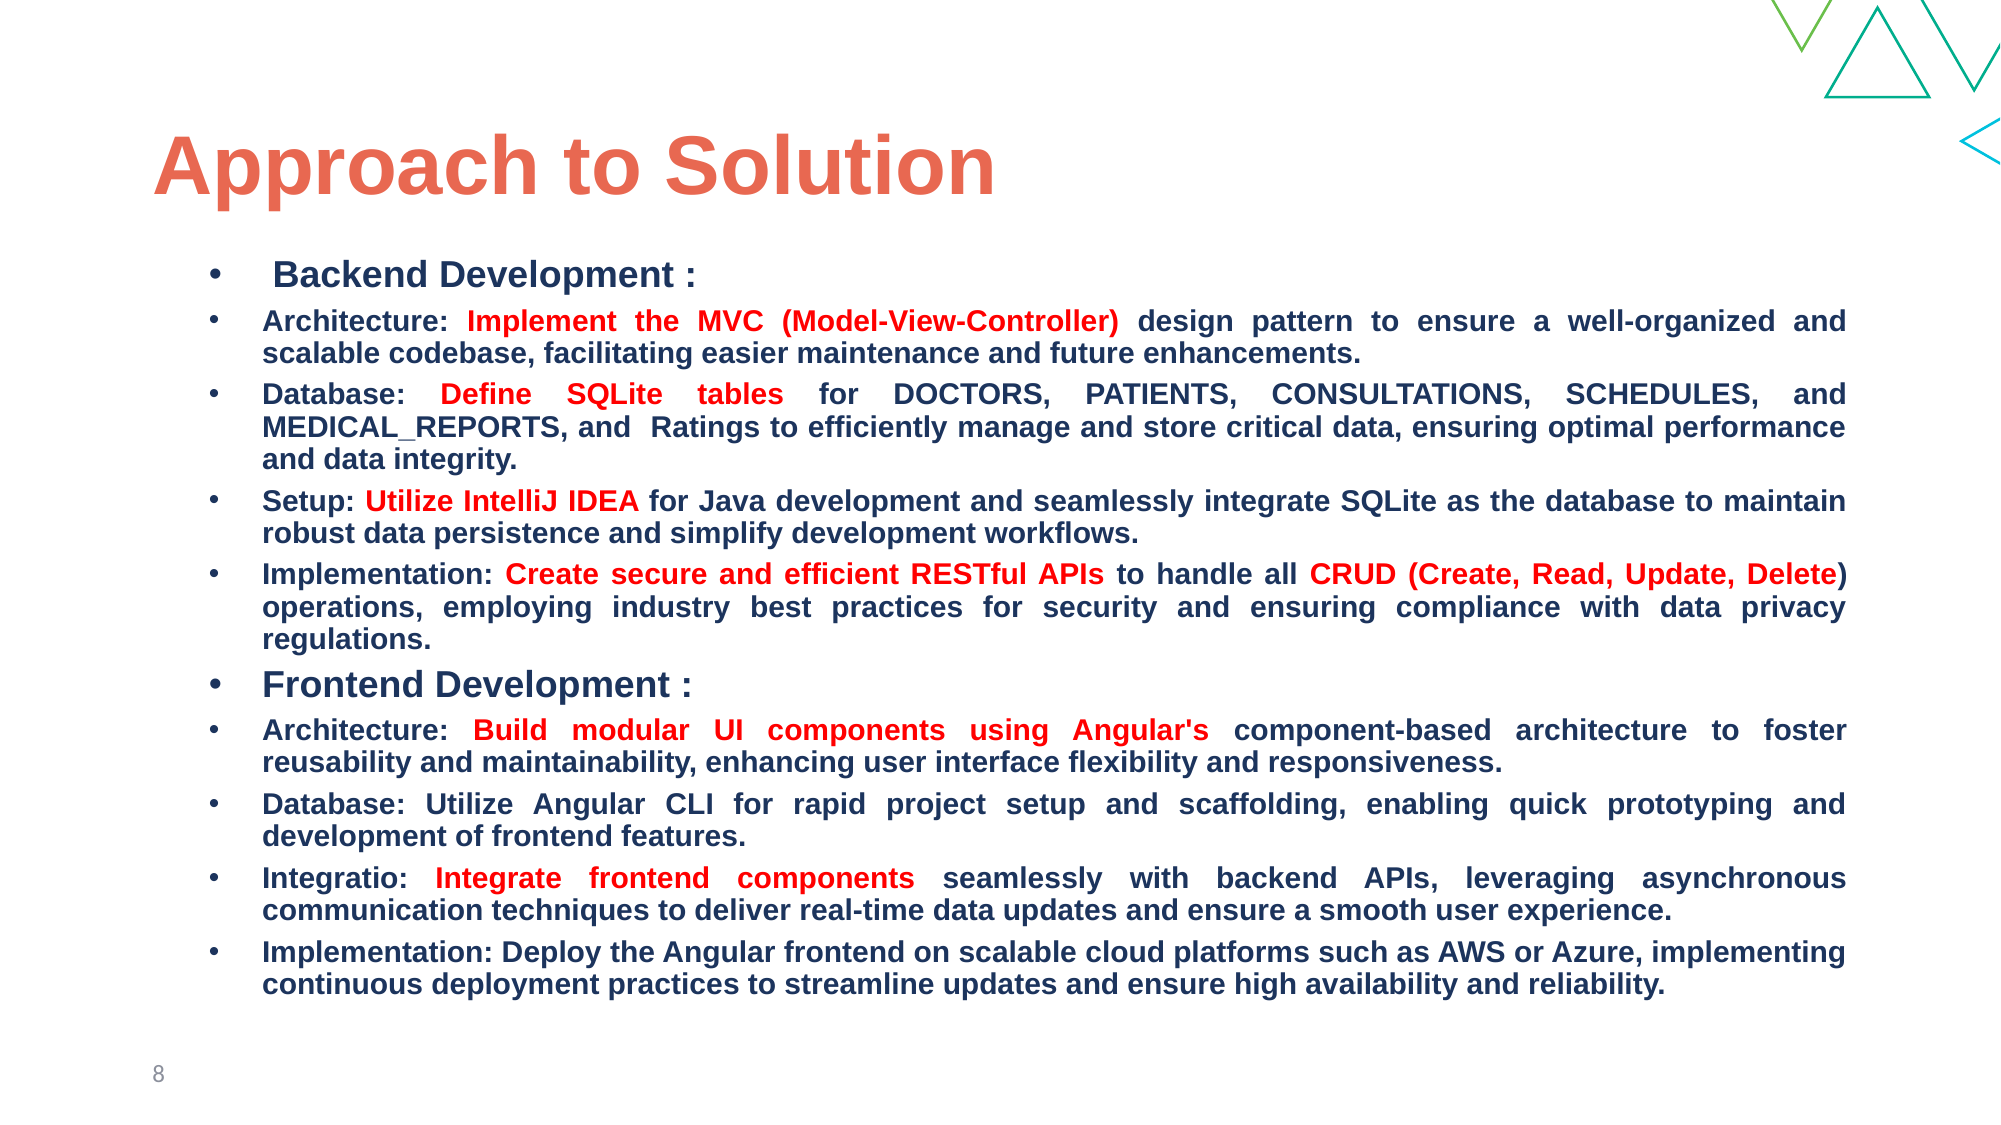

# Approach to Solution
 Backend Development :
Architecture: Implement the MVC (Model-View-Controller) design pattern to ensure a well-organized and scalable codebase, facilitating easier maintenance and future enhancements.
Database: Define SQLite tables for DOCTORS, PATIENTS, CONSULTATIONS, SCHEDULES, and MEDICAL_REPORTS, and  Ratings to efficiently manage and store critical data, ensuring optimal performance and data integrity.
Setup: Utilize IntelliJ IDEA for Java development and seamlessly integrate SQLite as the database to maintain robust data persistence and simplify development workflows.
Implementation: Create secure and efficient RESTful APIs to handle all CRUD (Create, Read, Update, Delete) operations, employing industry best practices for security and ensuring compliance with data privacy regulations.
Frontend Development :
Architecture: Build modular UI components using Angular's component-based architecture to foster reusability and maintainability, enhancing user interface flexibility and responsiveness.
Database: Utilize Angular CLI for rapid project setup and scaffolding, enabling quick prototyping and development of frontend features.
Integratio: Integrate frontend components seamlessly with backend APIs, leveraging asynchronous communication techniques to deliver real-time data updates and ensure a smooth user experience.
Implementation: Deploy the Angular frontend on scalable cloud platforms such as AWS or Azure, implementing continuous deployment practices to streamline updates and ensure high availability and reliability.

8